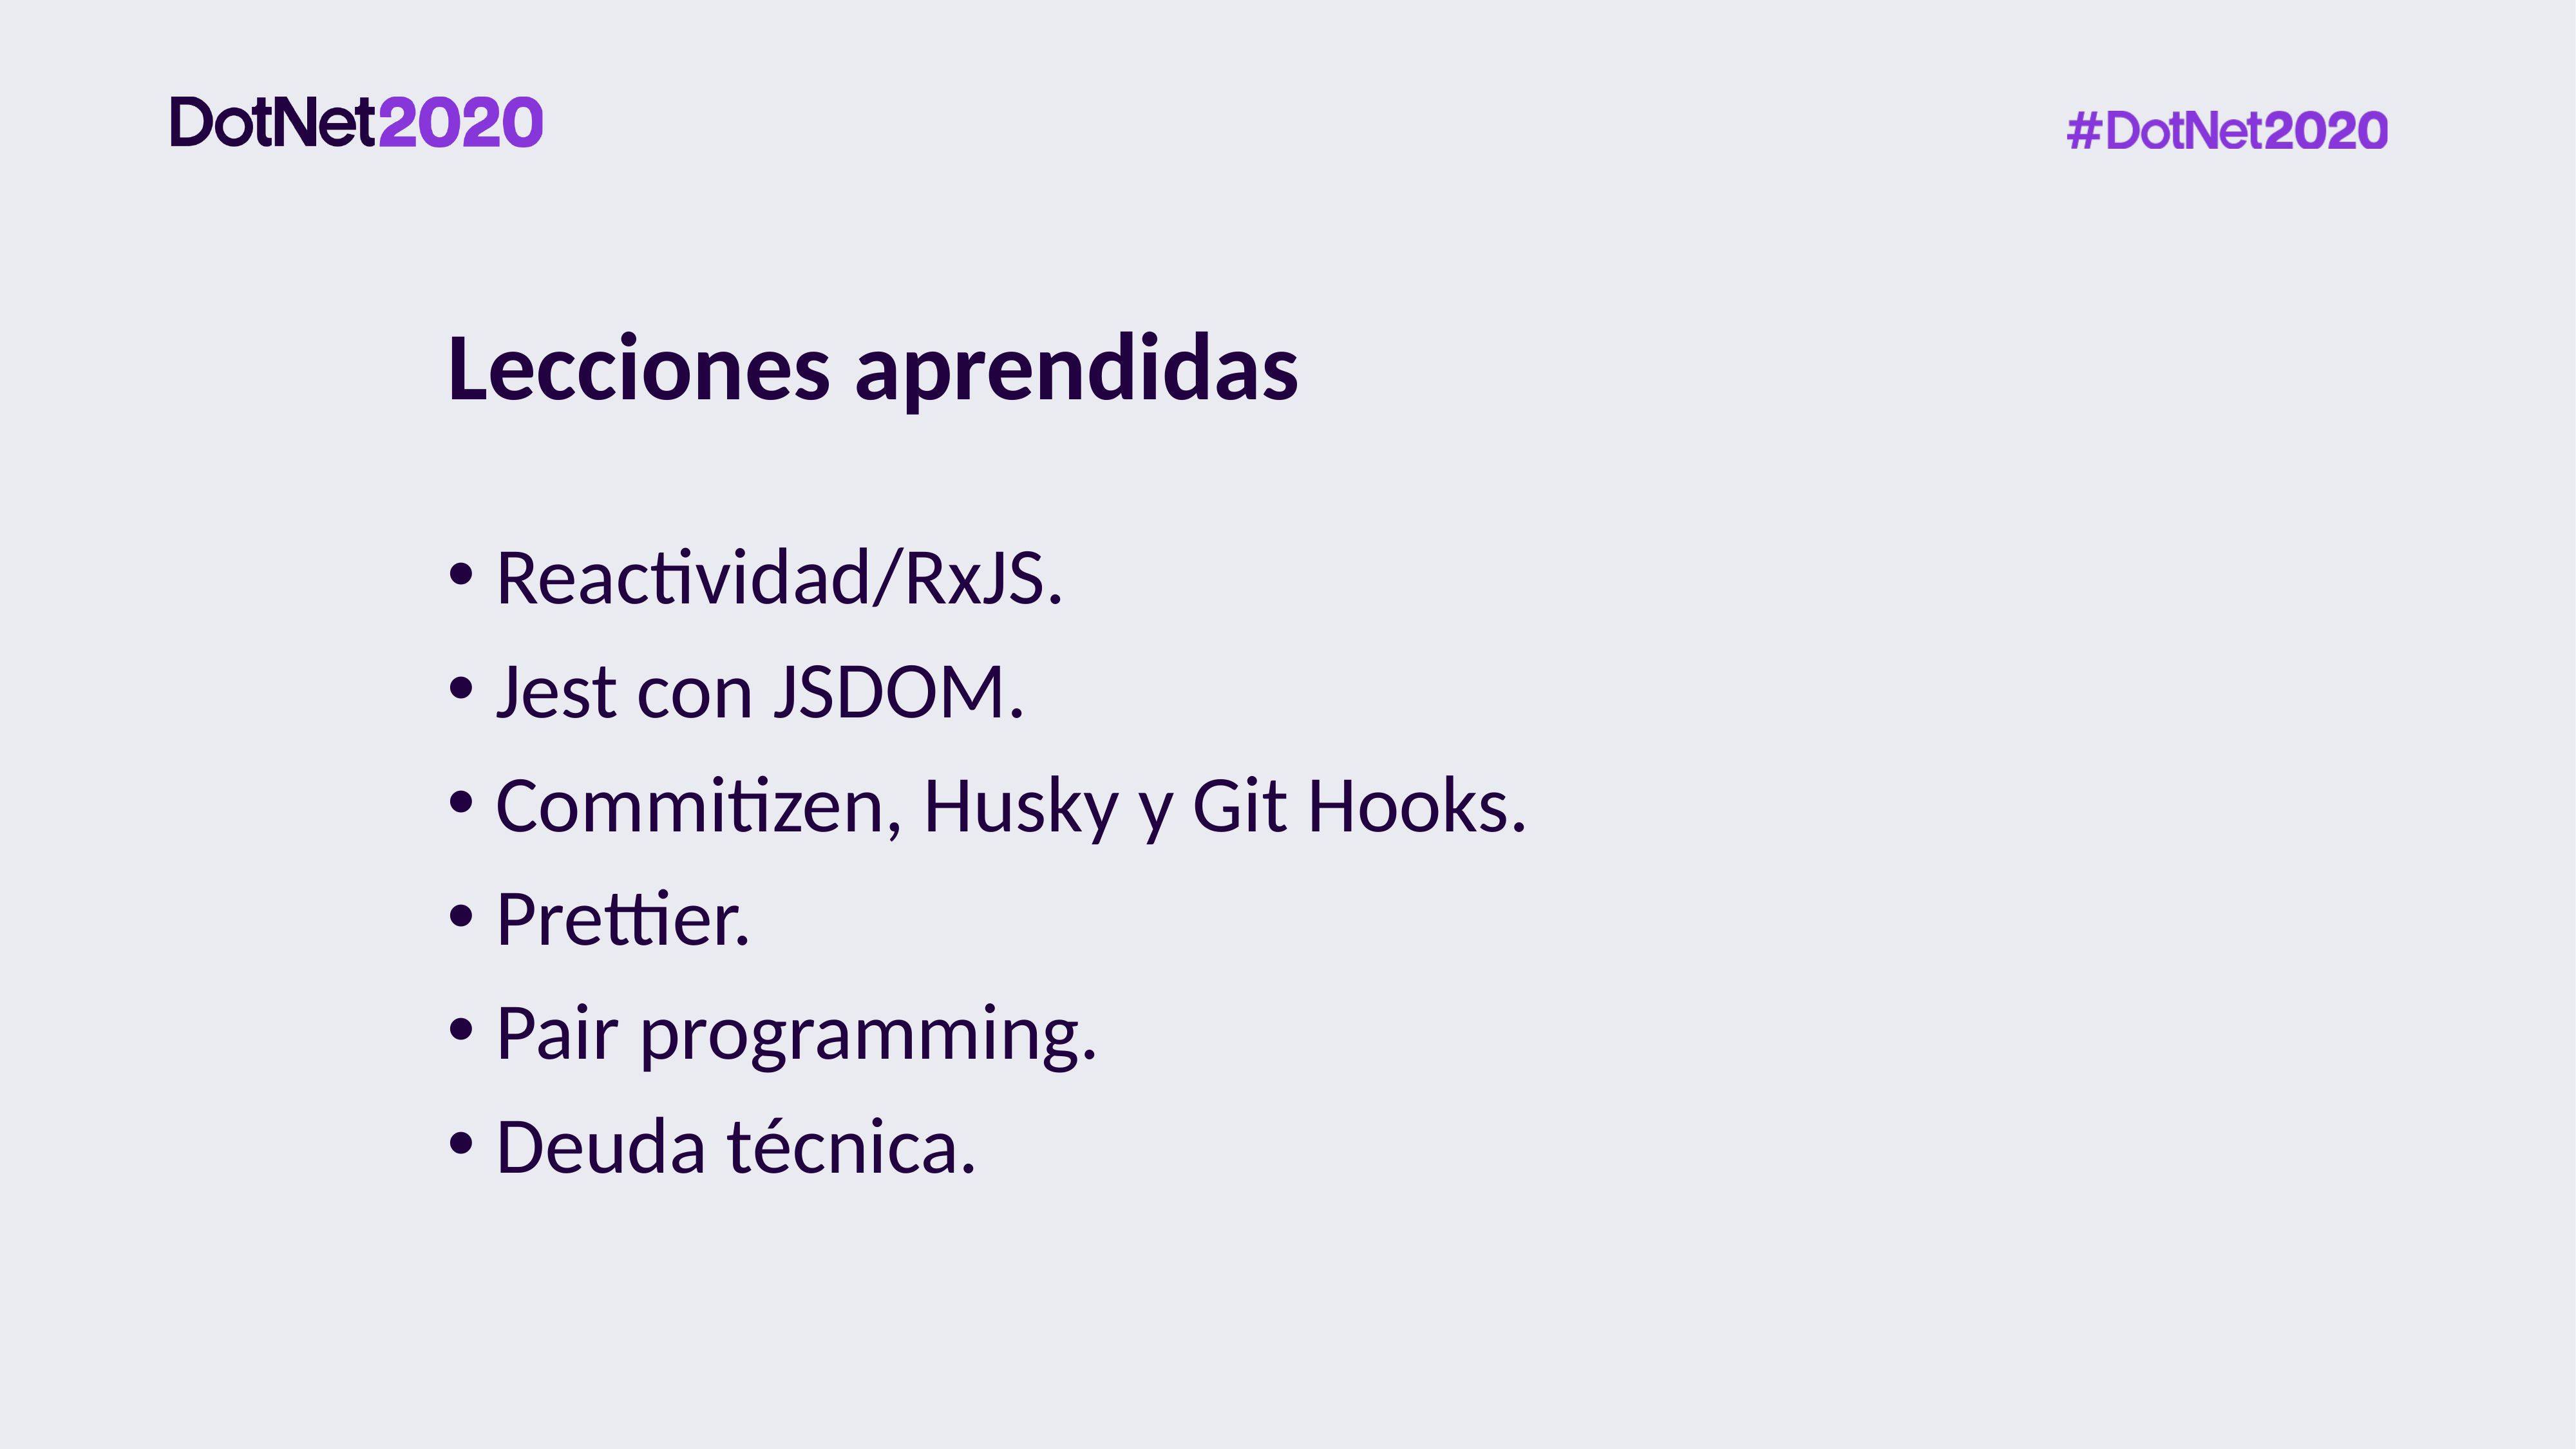

# Lecciones aprendidas
Reactividad/RxJS.
Jest con JSDOM.
Commitizen, Husky y Git Hooks.
Prettier.
Pair programming.
Deuda técnica.